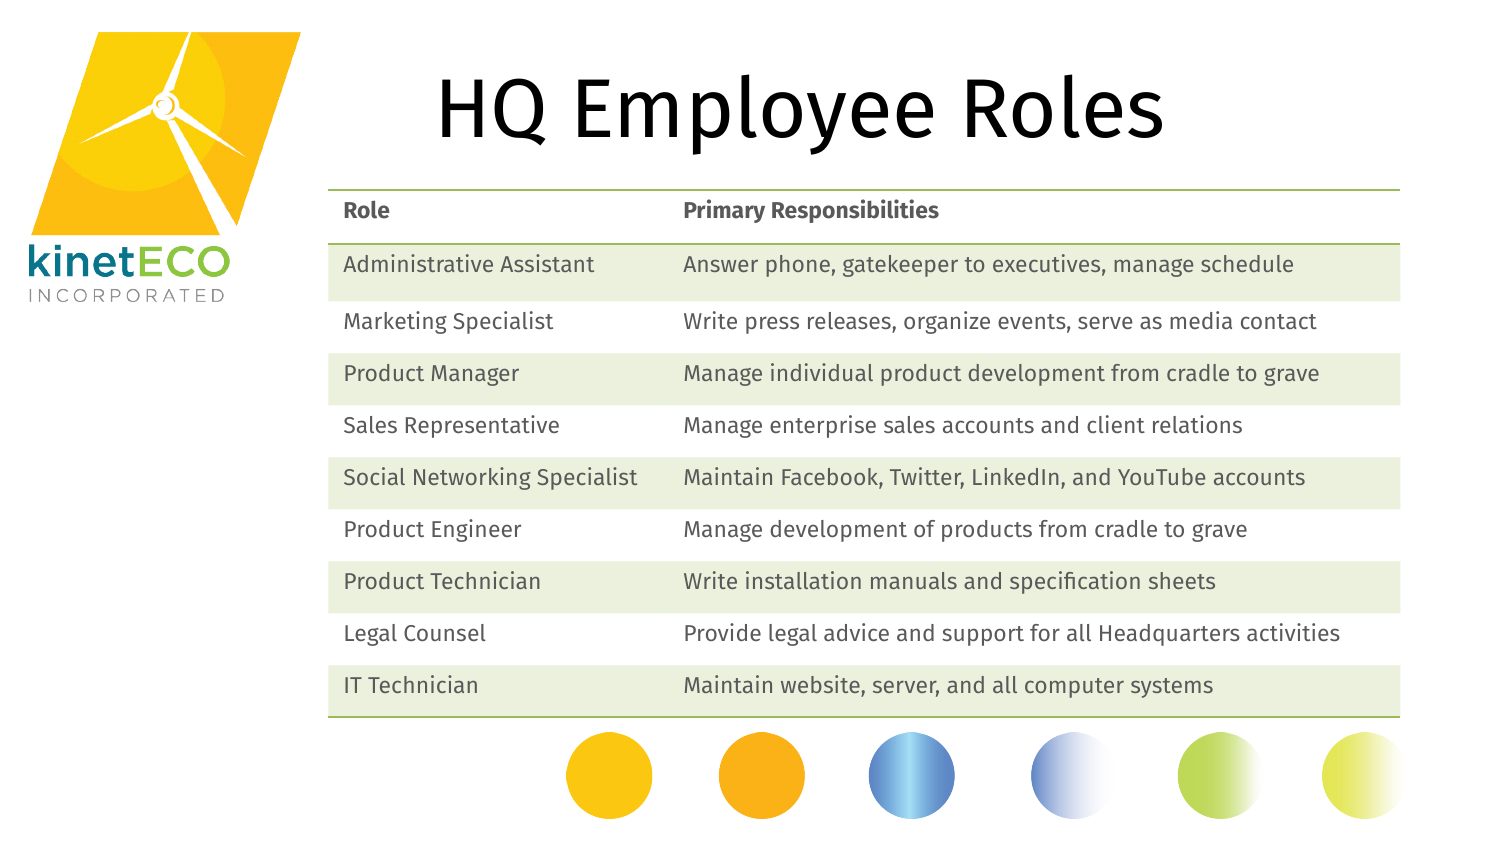

# HQ Employee Roles
| Role | Primary Responsibilities |
| --- | --- |
| Administrative Assistant | Answer phone, gatekeeper to executives, manage schedule |
| Marketing Specialist | Write press releases, organize events, serve as media contact |
| Product Manager | Manage individual product development from cradle to grave |
| Sales Representative | Manage enterprise sales accounts and client relations |
| Social Networking Specialist | Maintain Facebook, Twitter, LinkedIn, and YouTube accounts |
| Product Engineer | Manage development of products from cradle to grave |
| Product Technician | Write installation manuals and specification sheets |
| Legal Counsel | Provide legal advice and support for all Headquarters activities |
| IT Technician | Maintain website, server, and all computer systems |